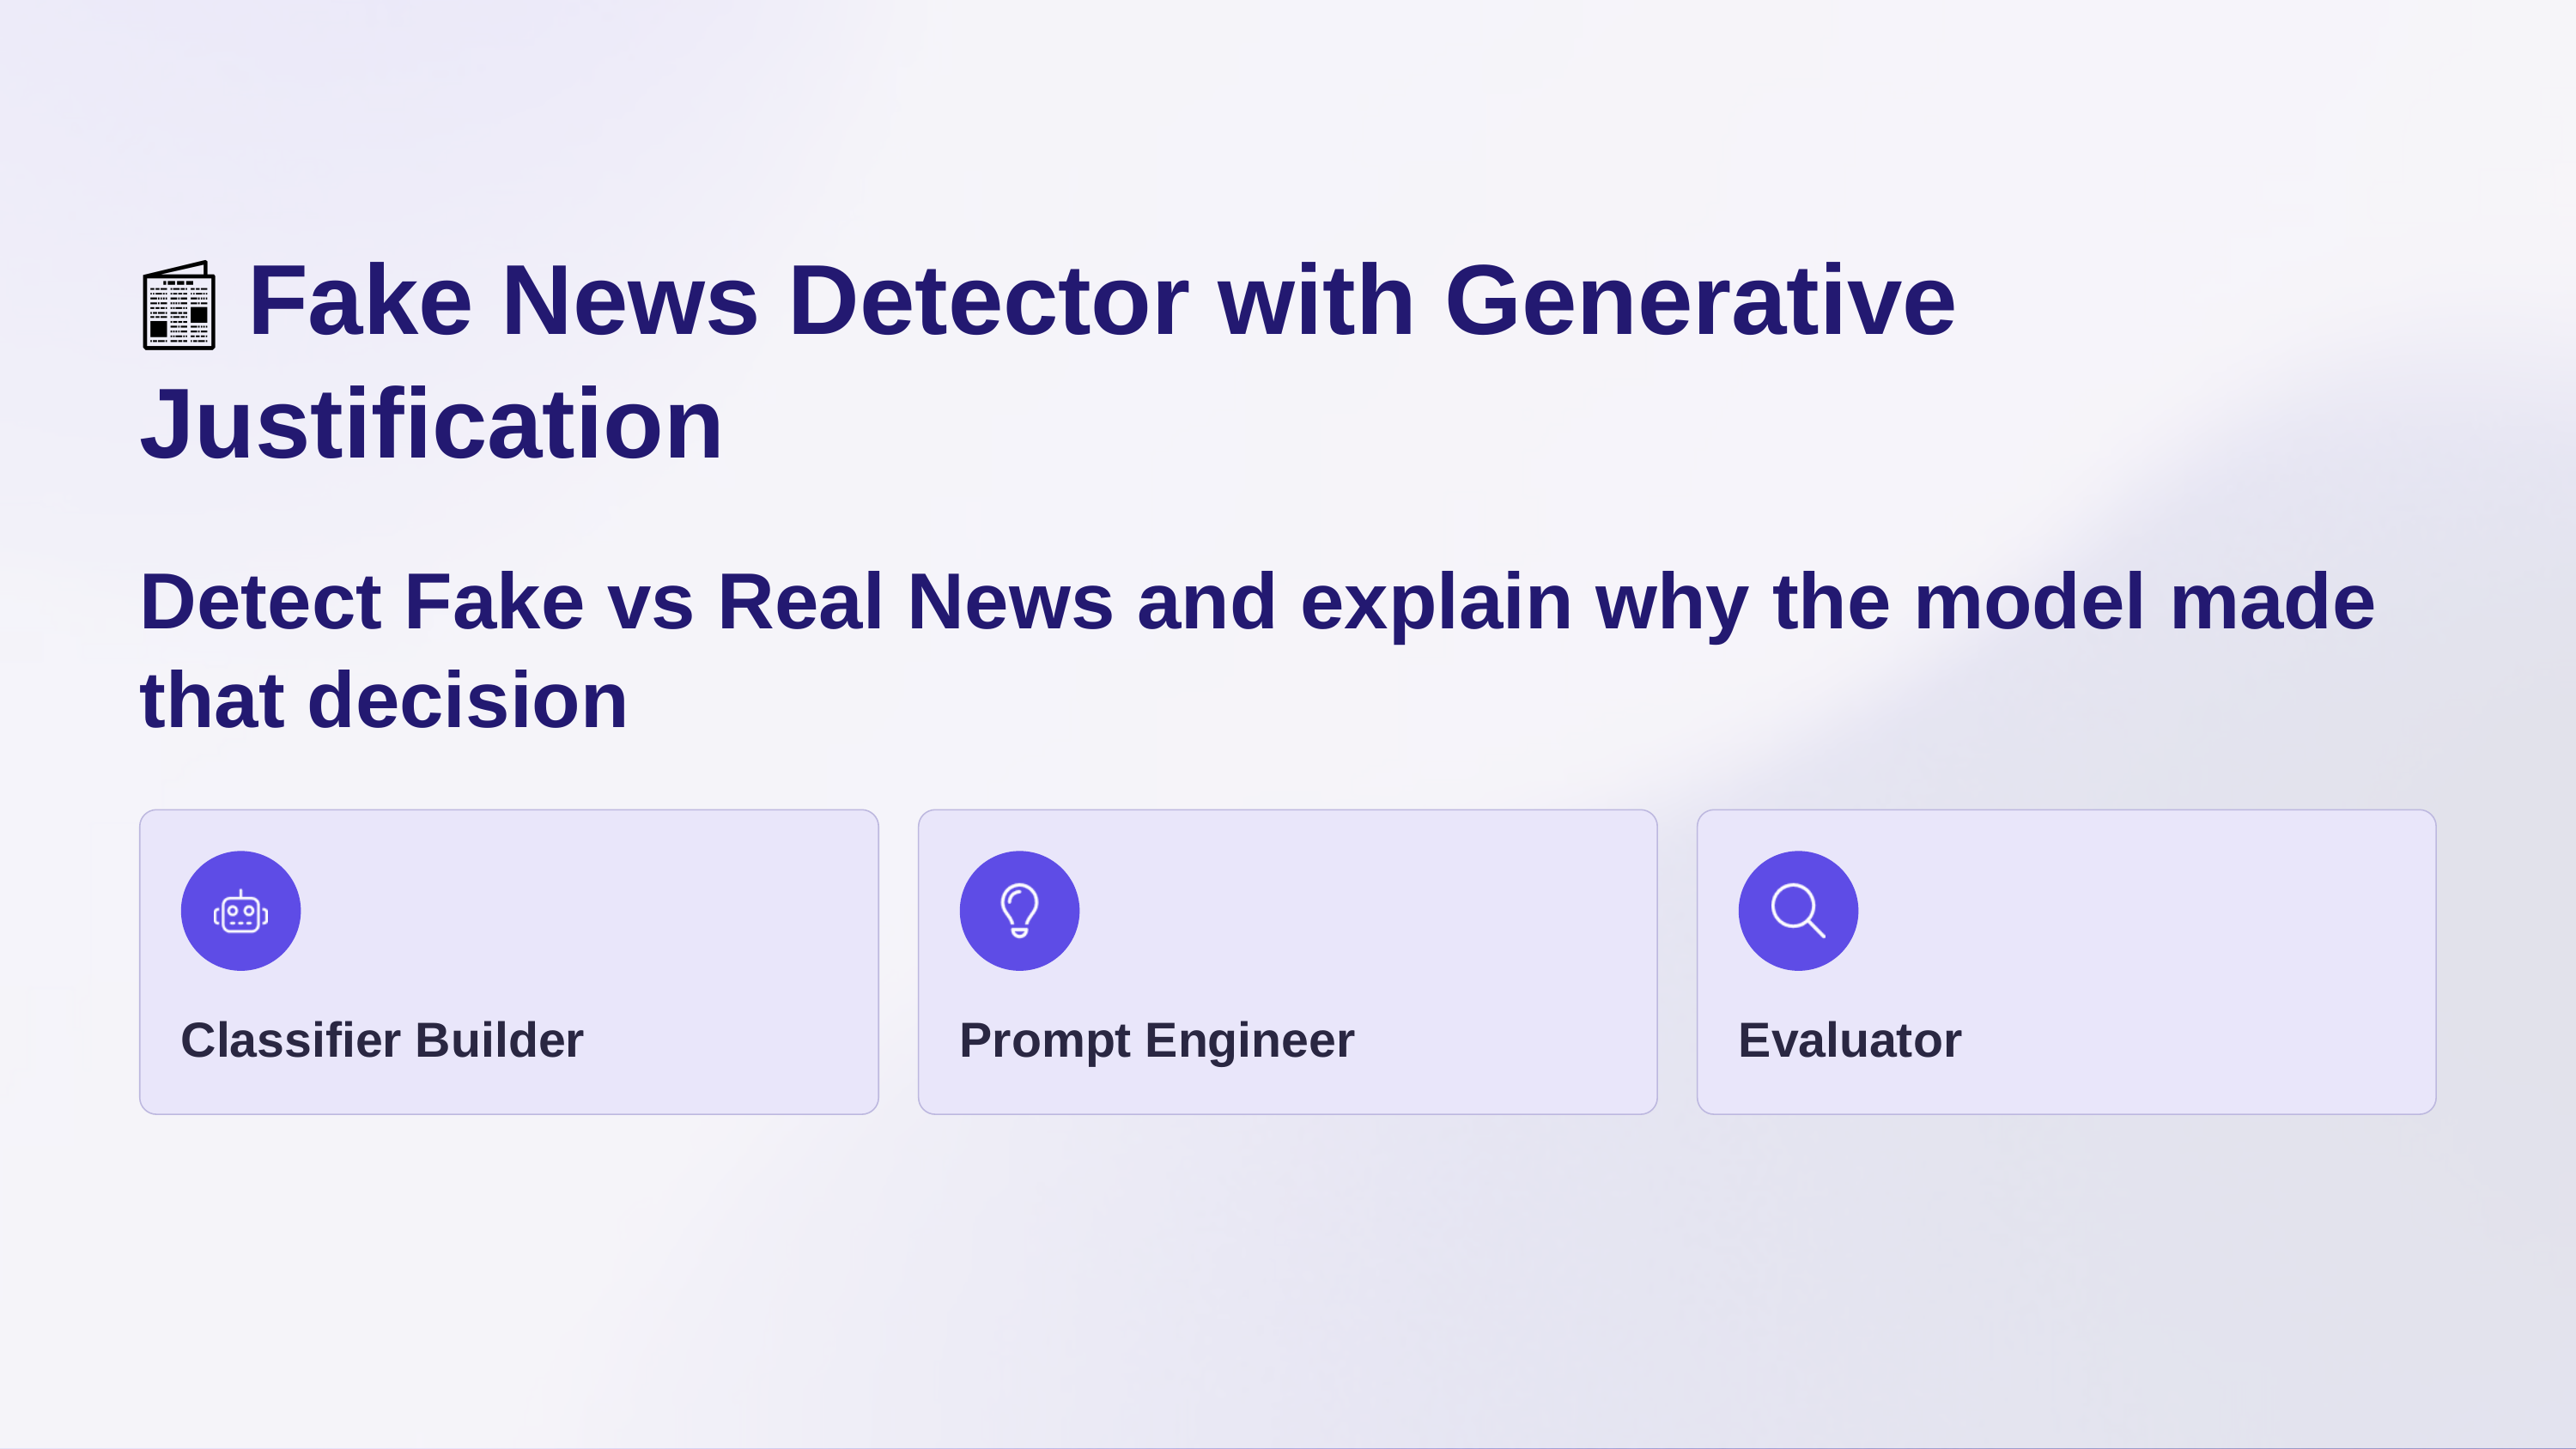

📰 Fake News Detector with Generative Justification
Detect Fake vs Real News and explain why the model made that decision

Classifier Builder
Prompt Engineer
Evaluator